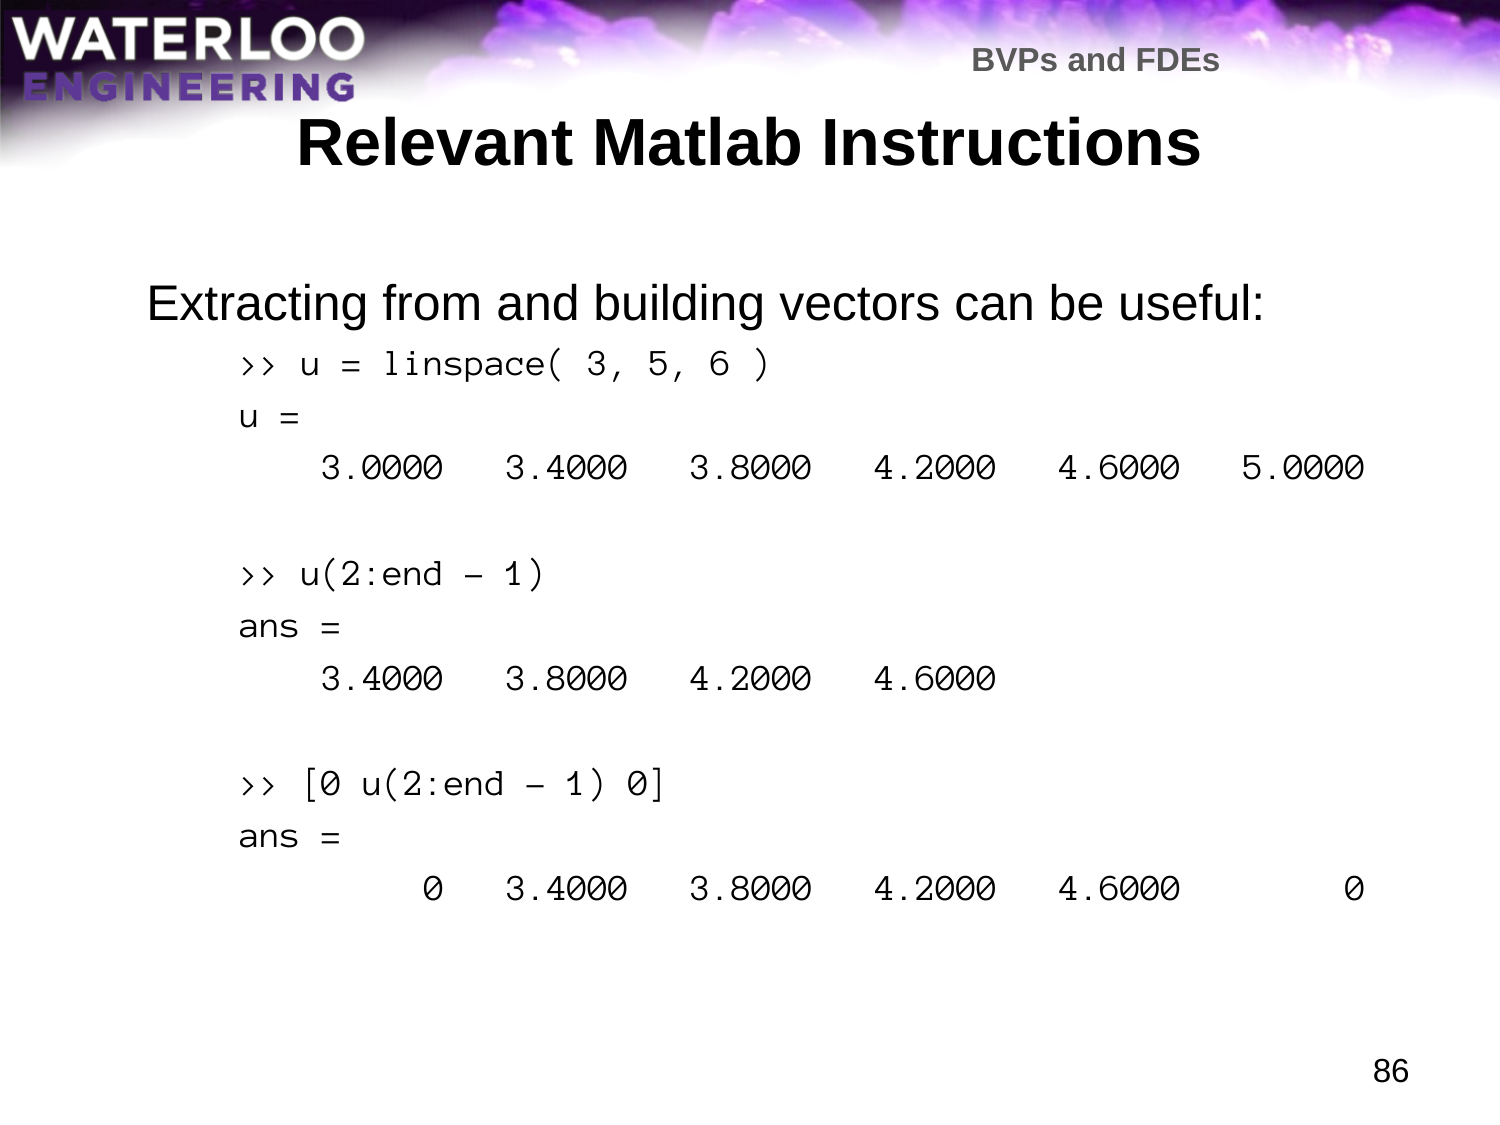

BVPs and FDEs
# Relevant Matlab Instructions
	Extracting from and building vectors can be useful:
>> u = linspace( 3, 5, 6 )
u =
    3.0000   3.4000   3.8000   4.2000   4.6000   5.0000

>> u(2:end - 1)
ans =
    3.4000   3.8000   4.2000   4.6000

>> [0 u(2:end - 1) 0]
ans =
         0   3.4000   3.8000   4.2000   4.6000        0
86